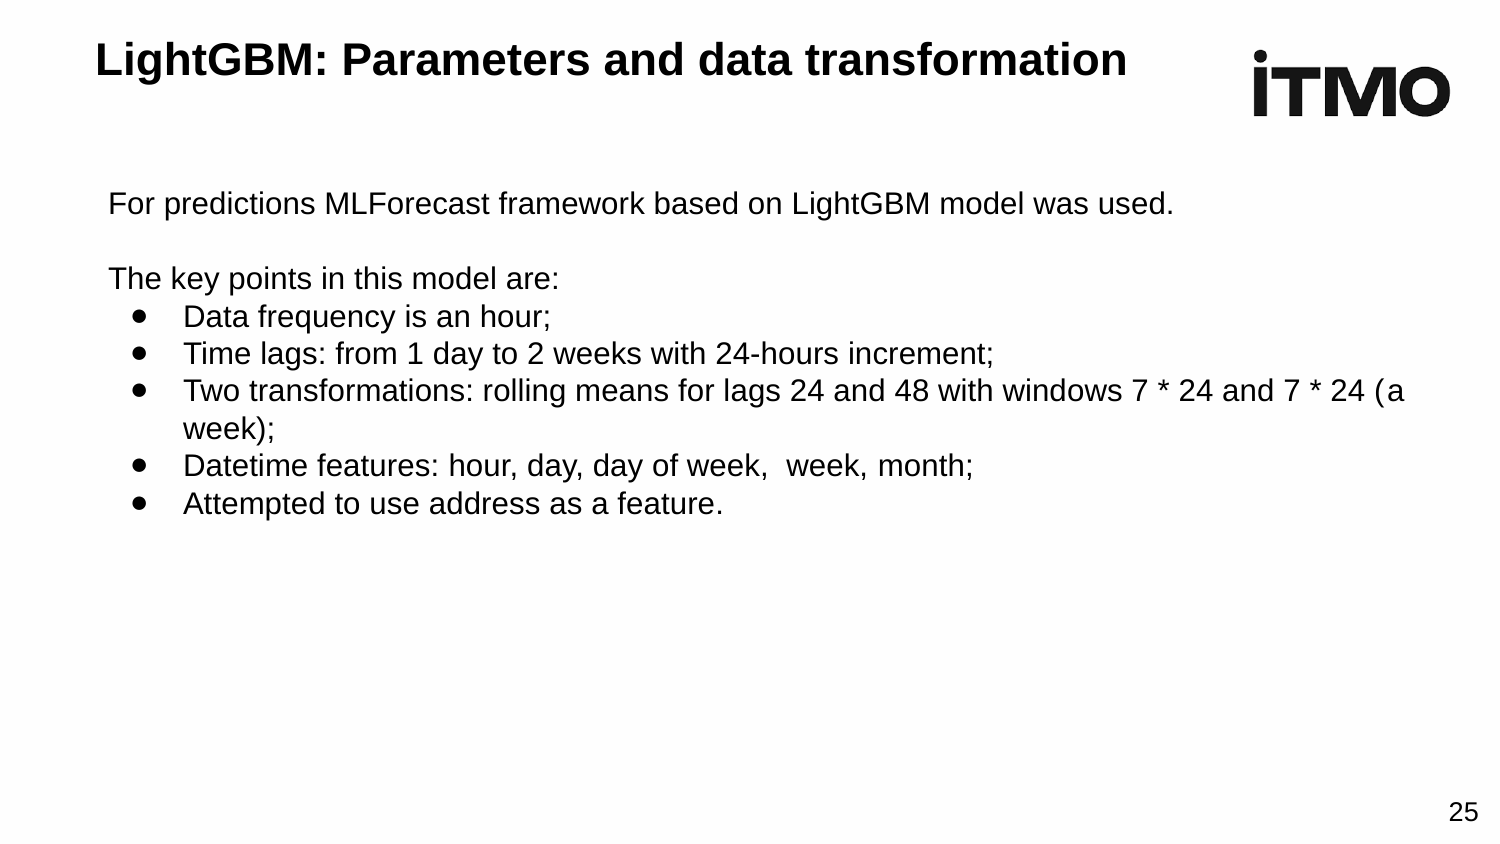

# LightGBM: Parameters and data transformation
For predictions MLForecast framework based on LightGBM model was used.

The key points in this model are:
Data frequency is an hour;
Time lags: from 1 day to 2 weeks with 24-hours increment;
Two transformations: rolling means for lags 24 and 48 with windows 7 * 24 and 7 * 24 (a week);
Datetime features: hour, day, day of week,  week, month;
Attempted to use address as a feature.

25